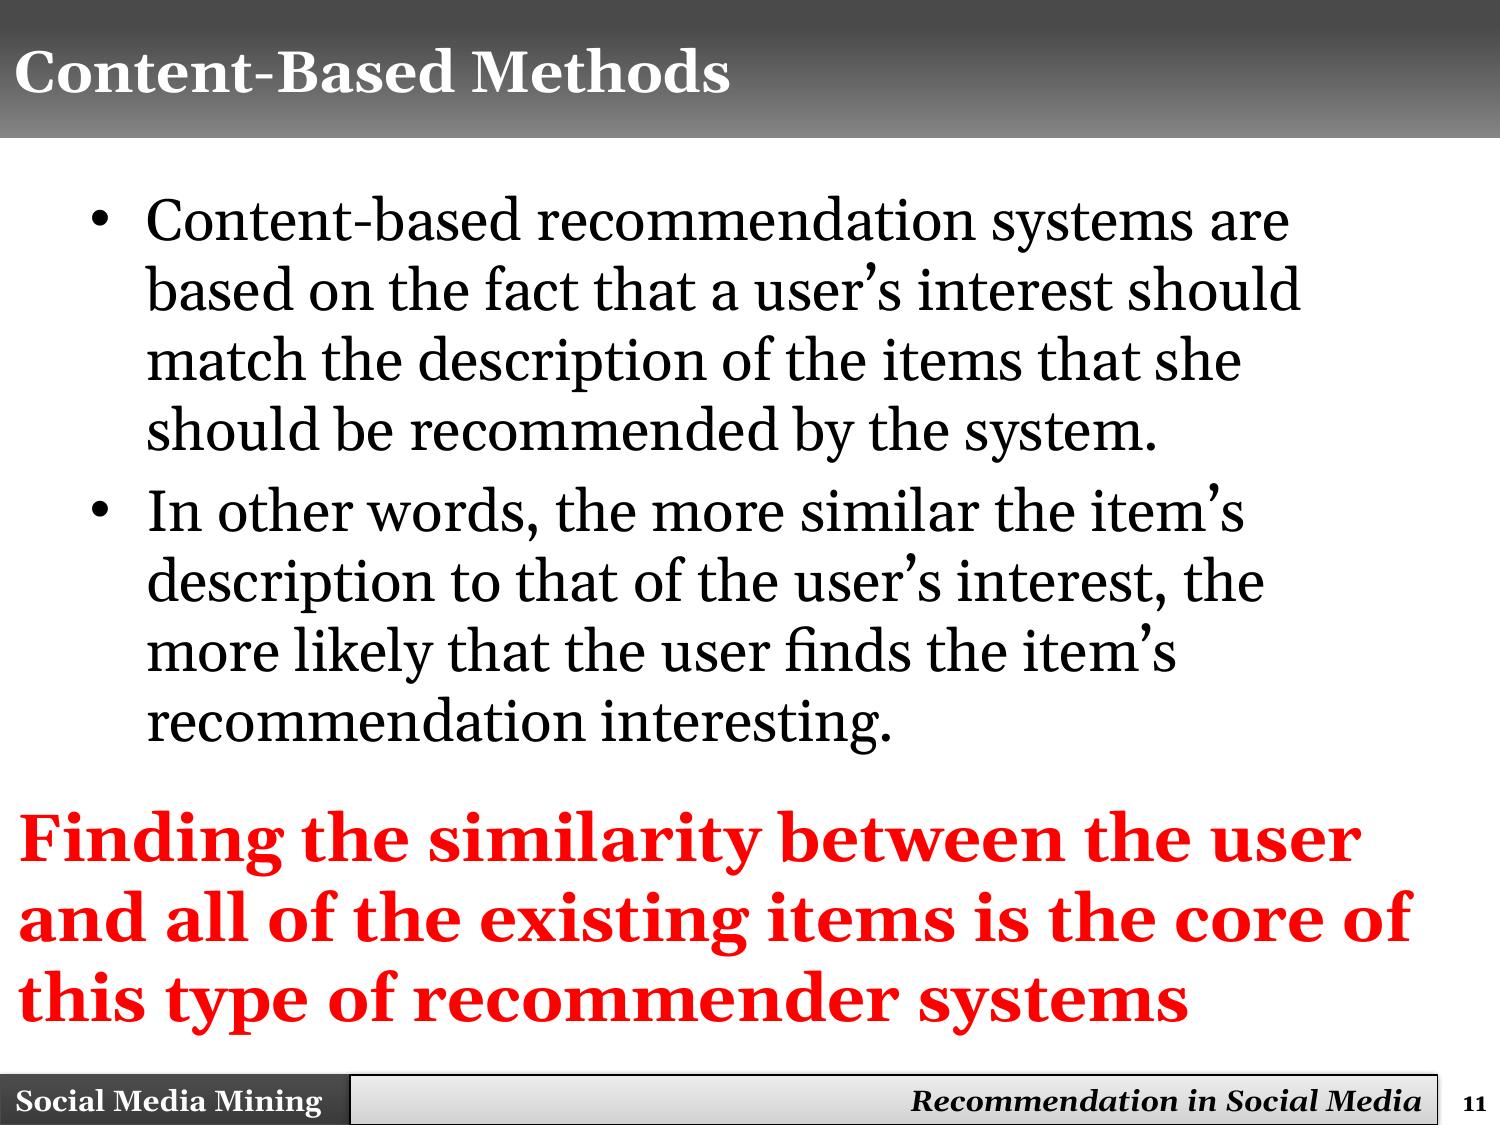

# Content-Based Methods
Content-based recommendation systems are based on the fact that a user’s interest should match the description of the items that she should be recommended by the system.
In other words, the more similar the item’s description to that of the user’s interest, the more likely that the user finds the item’s recommendation interesting.

Finding the similarity between the user and all of the existing items is the core of this type of recommender systems